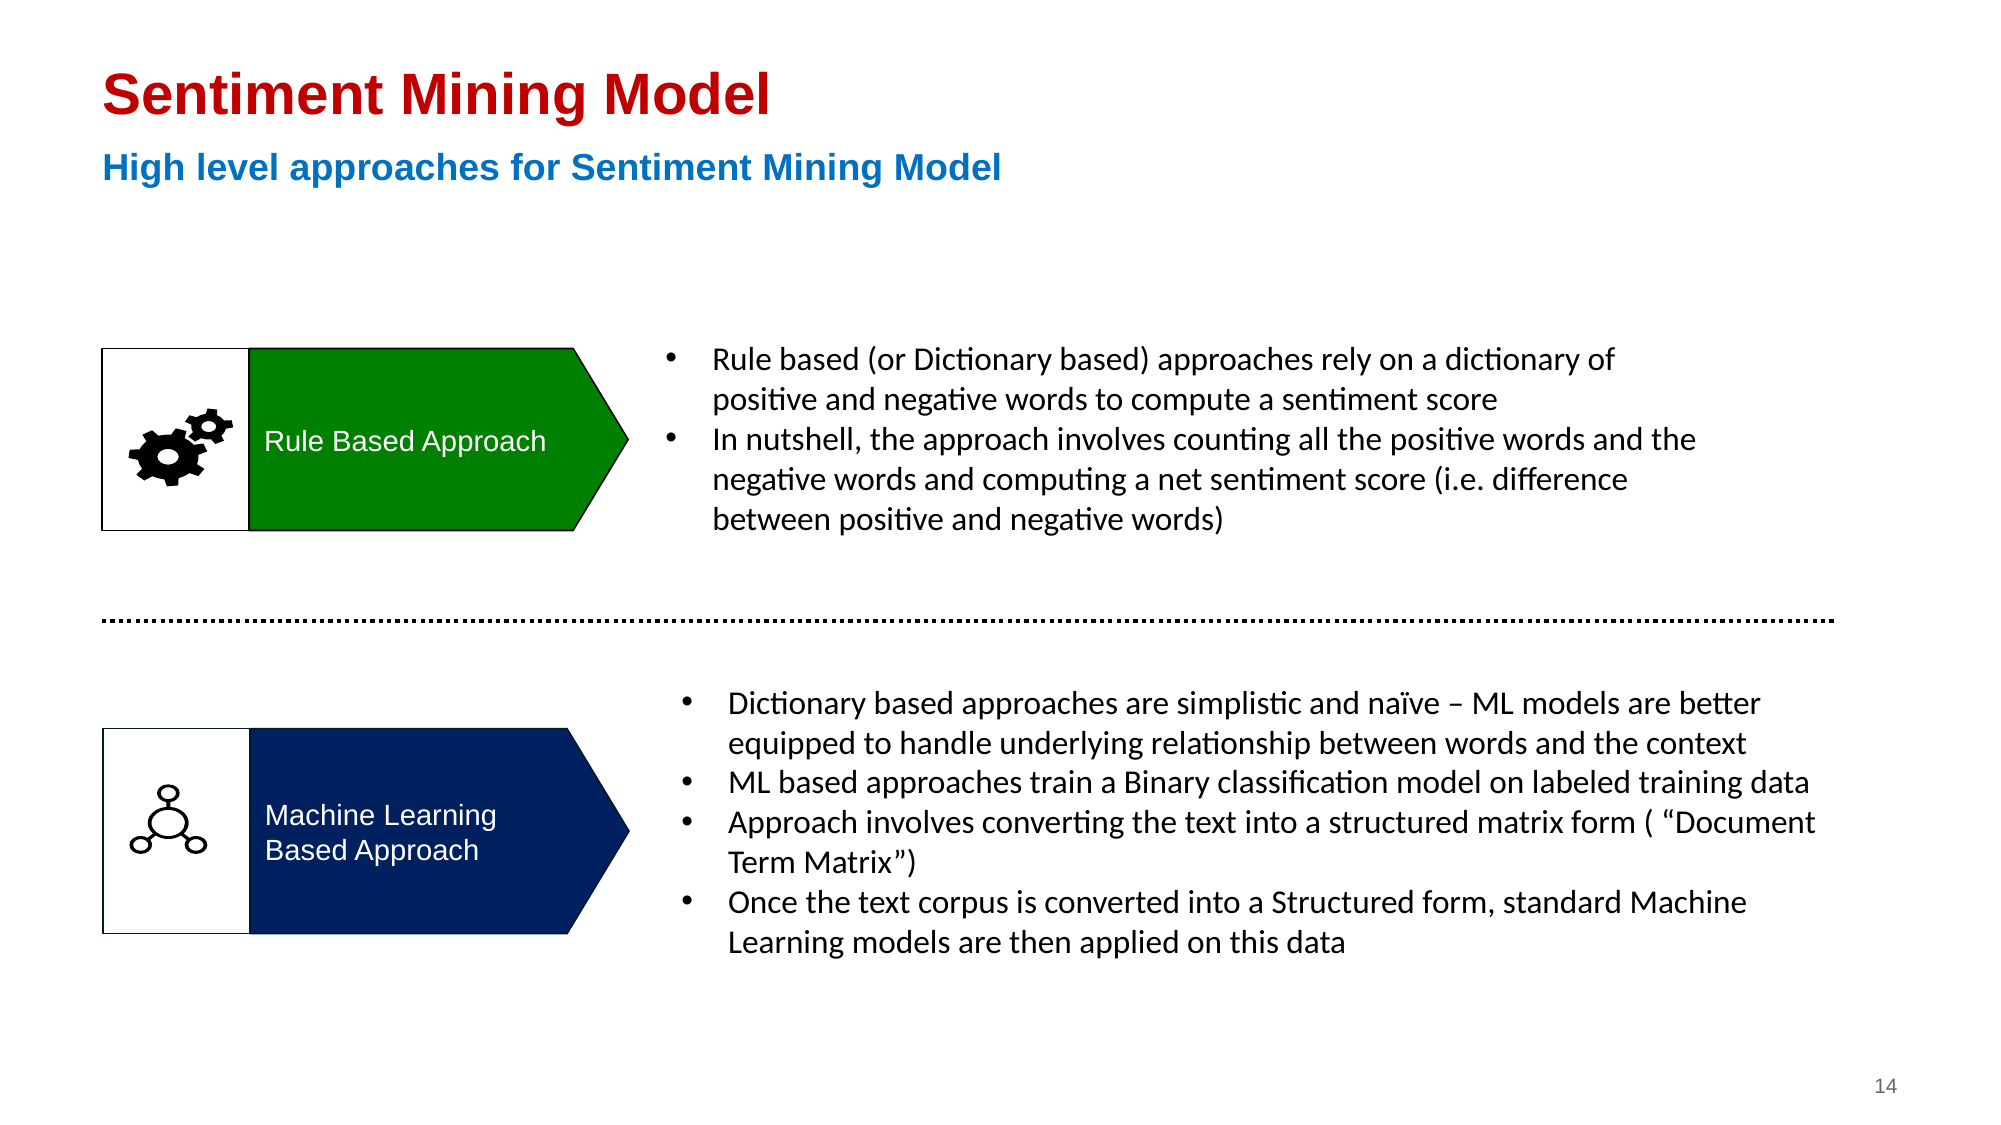

# Sentiment Mining Model
High level approaches for Sentiment Mining Model

Rule Based Approach
Rule based (or Dictionary based) approaches rely on a dictionary of positive and negative words to compute a sentiment score
In nutshell, the approach involves counting all the positive words and the negative words and computing a net sentiment score (i.e. difference between positive and negative words)

Machine Learning Based Approach
Dictionary based approaches are simplistic and naïve – ML models are better equipped to handle underlying relationship between words and the context
ML based approaches train a Binary classification model on labeled training data
Approach involves converting the text into a structured matrix form ( “Document Term Matrix”)
Once the text corpus is converted into a Structured form, standard Machine Learning models are then applied on this data

14